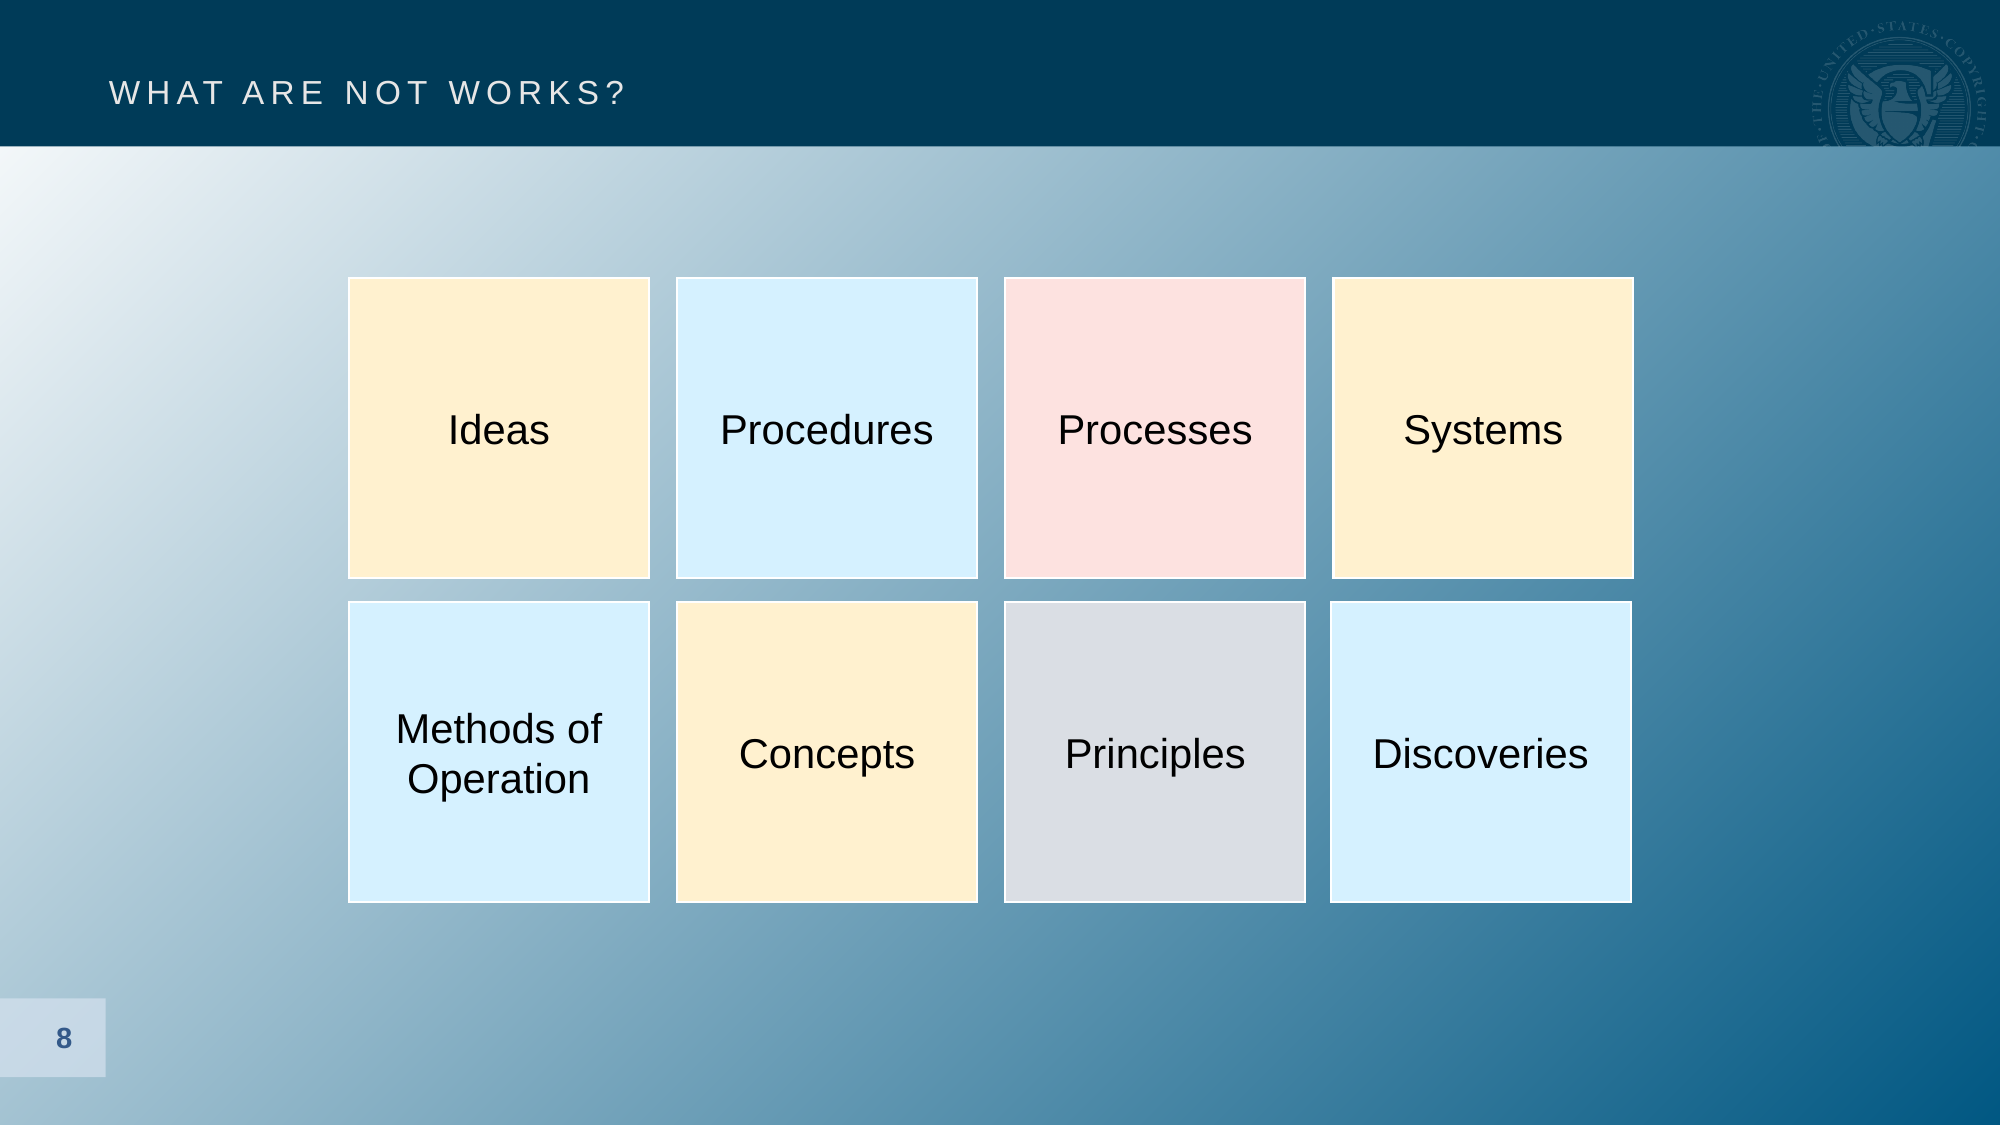

# WHAT ARE NOT WORKS?

Ideas
Procedures
Processes
Systems

Methods of Operation
Concepts
Principles
Discoveries